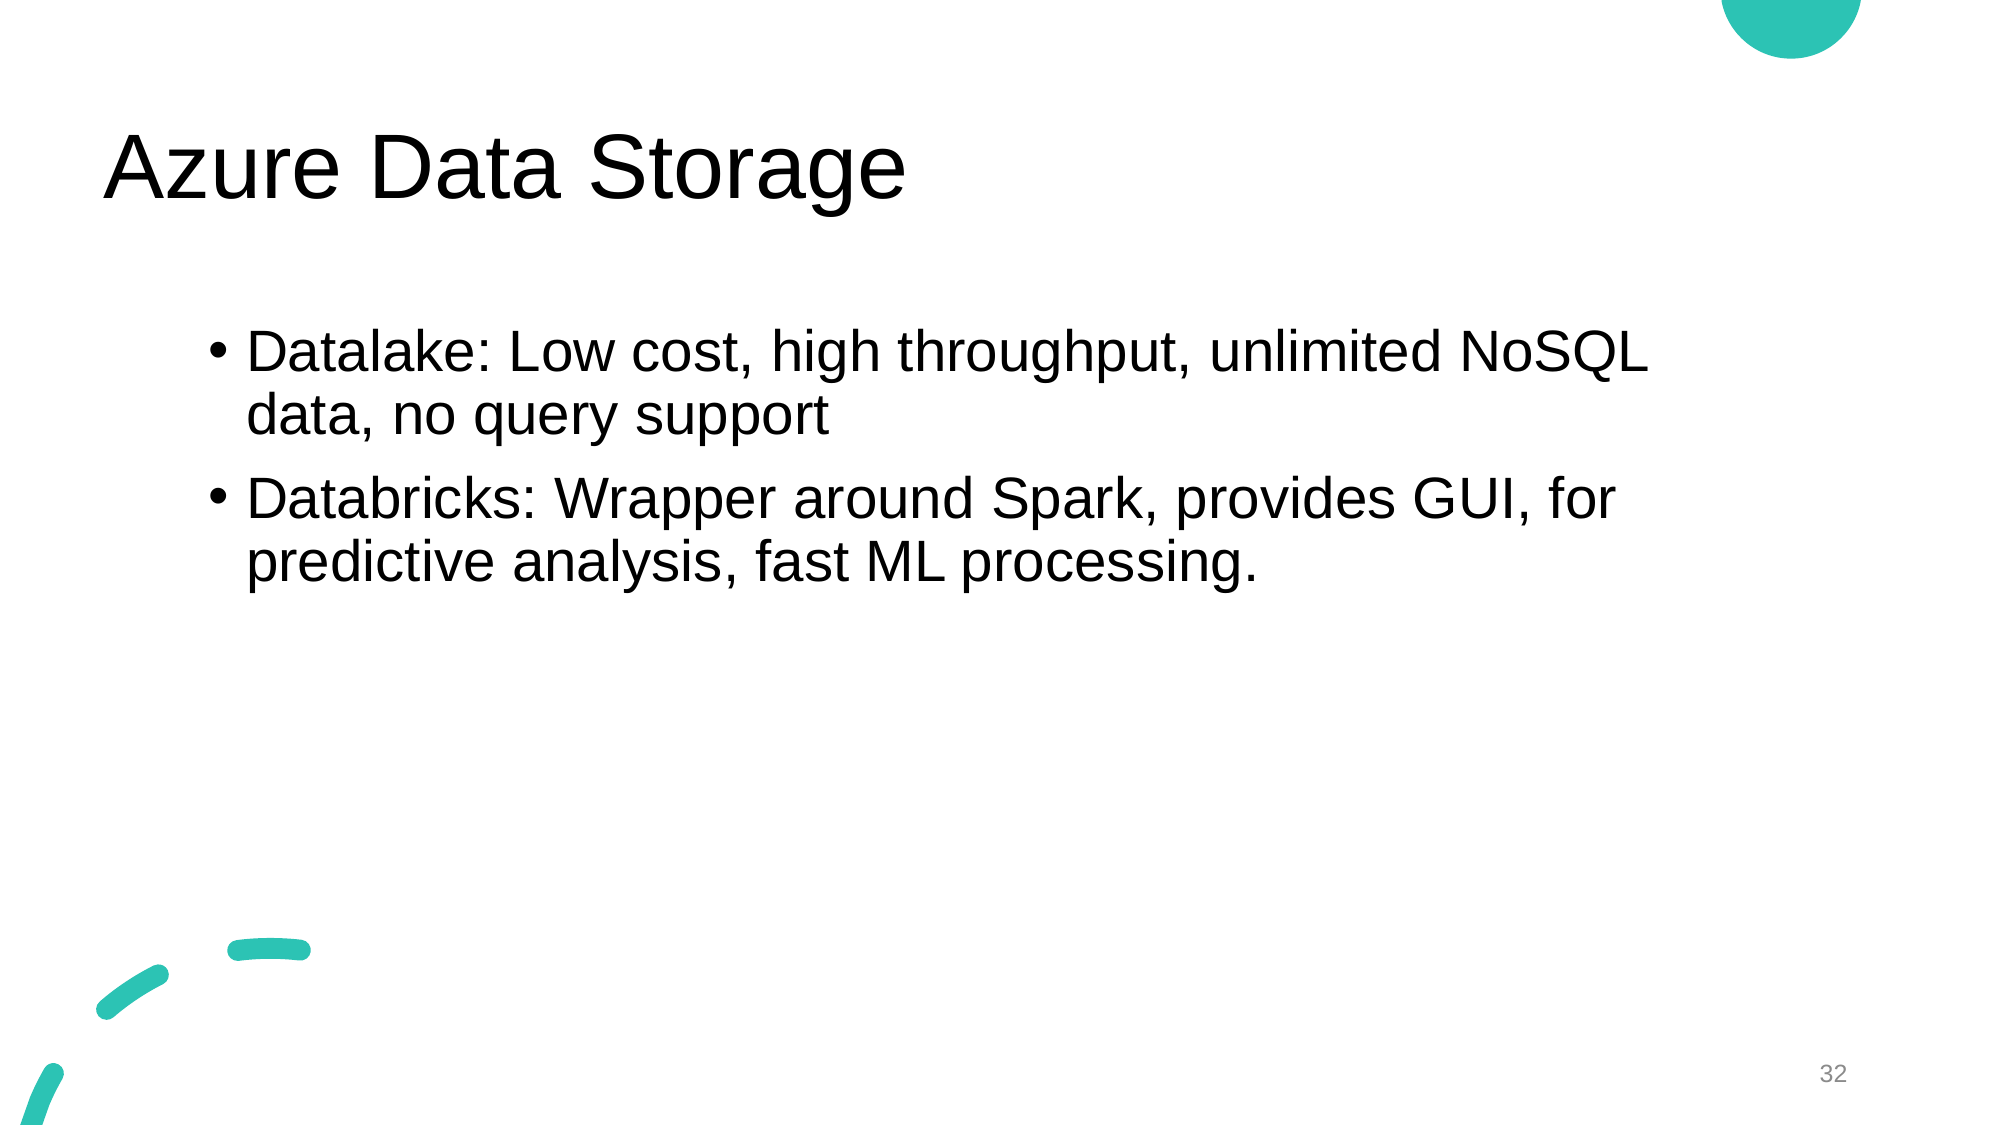

# Azure Data Storage
Datalake: Low cost, high throughput, unlimited NoSQL data, no query support
Databricks: Wrapper around Spark, provides GUI, for predictive analysis, fast ML processing.
32